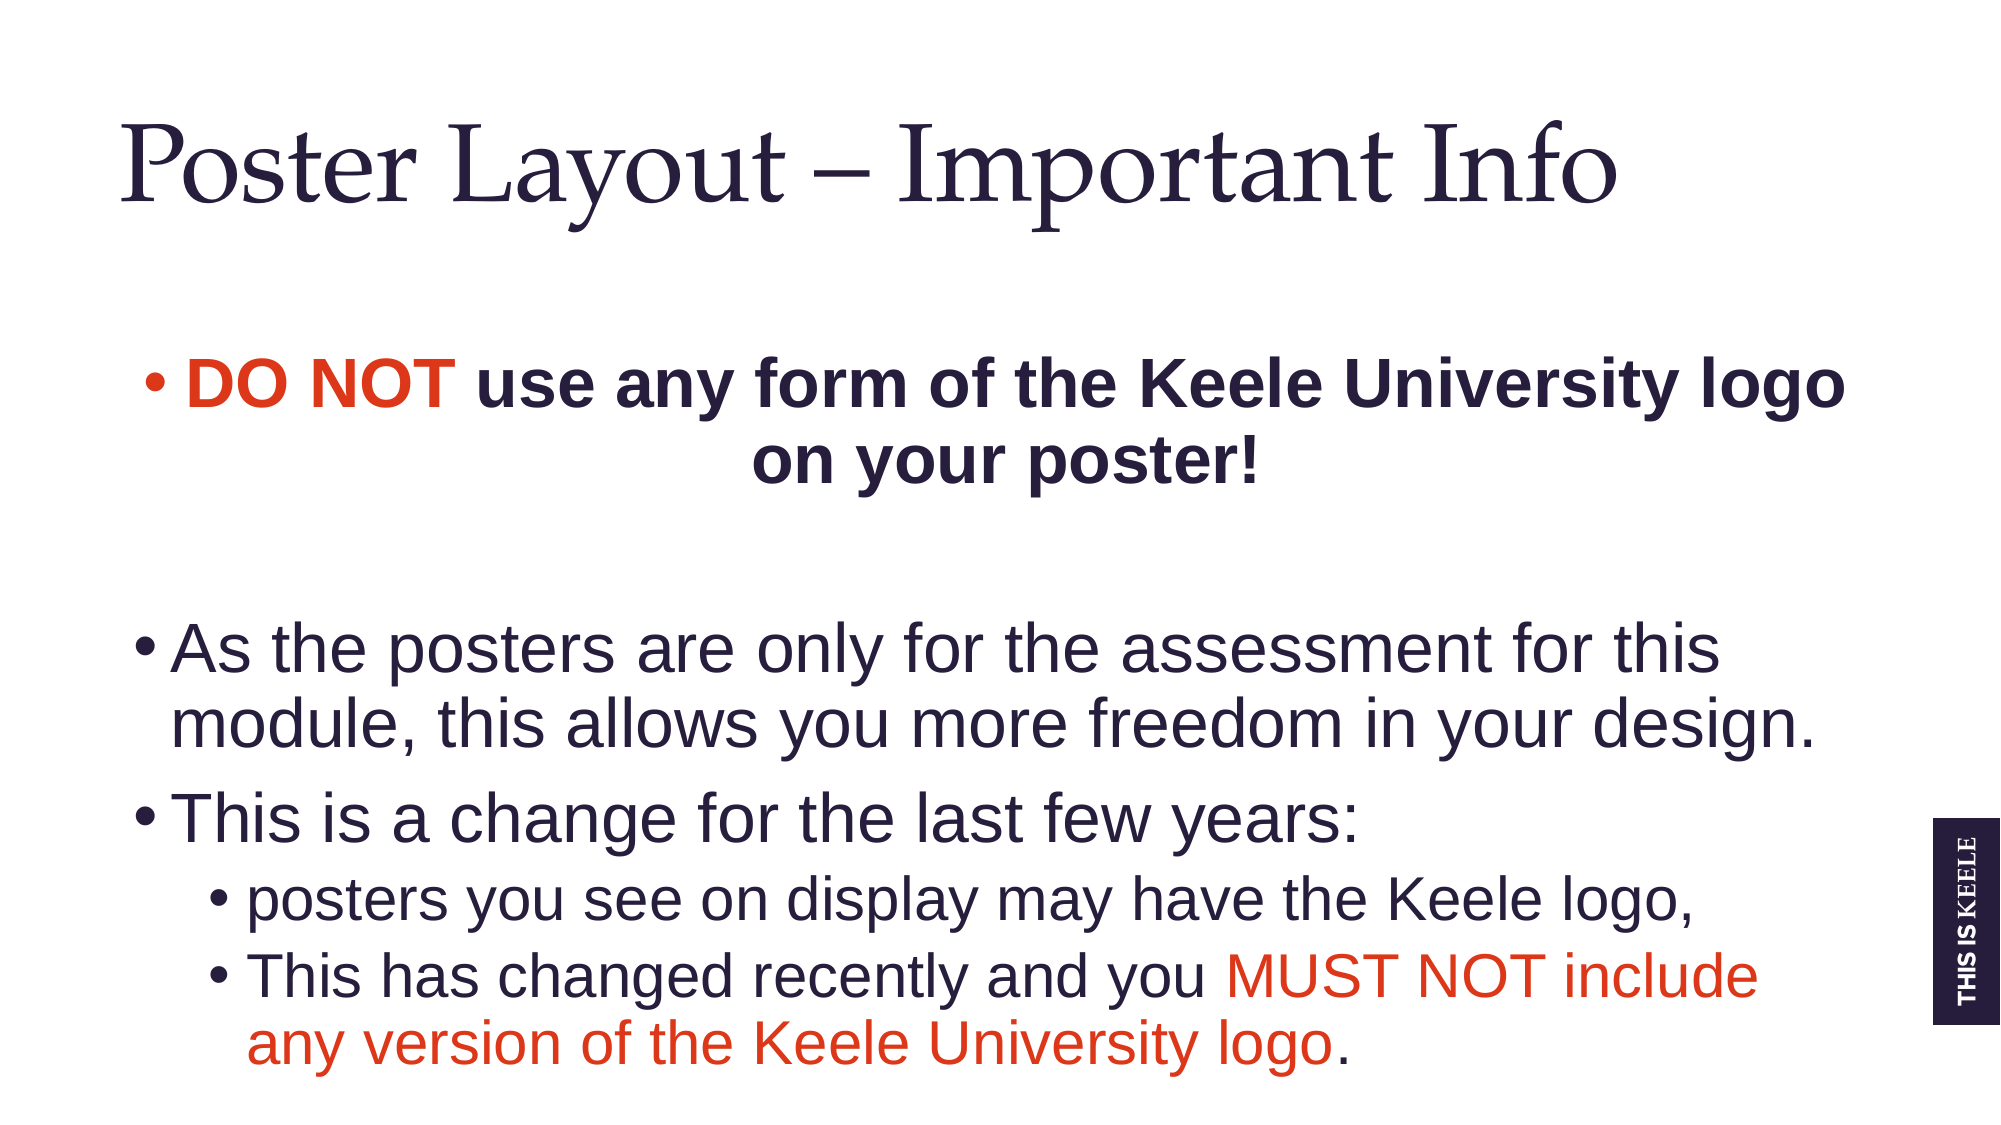

Poster Layout – Important Info

DO NOT use any form of the Keele University logo on your poster!

As the posters are only for the assessment for this module, this allows you more freedom in your design.
This is a change for the last few years:
posters you see on display may have the Keele logo,
This has changed recently and you MUST NOT include any version of the Keele University logo.